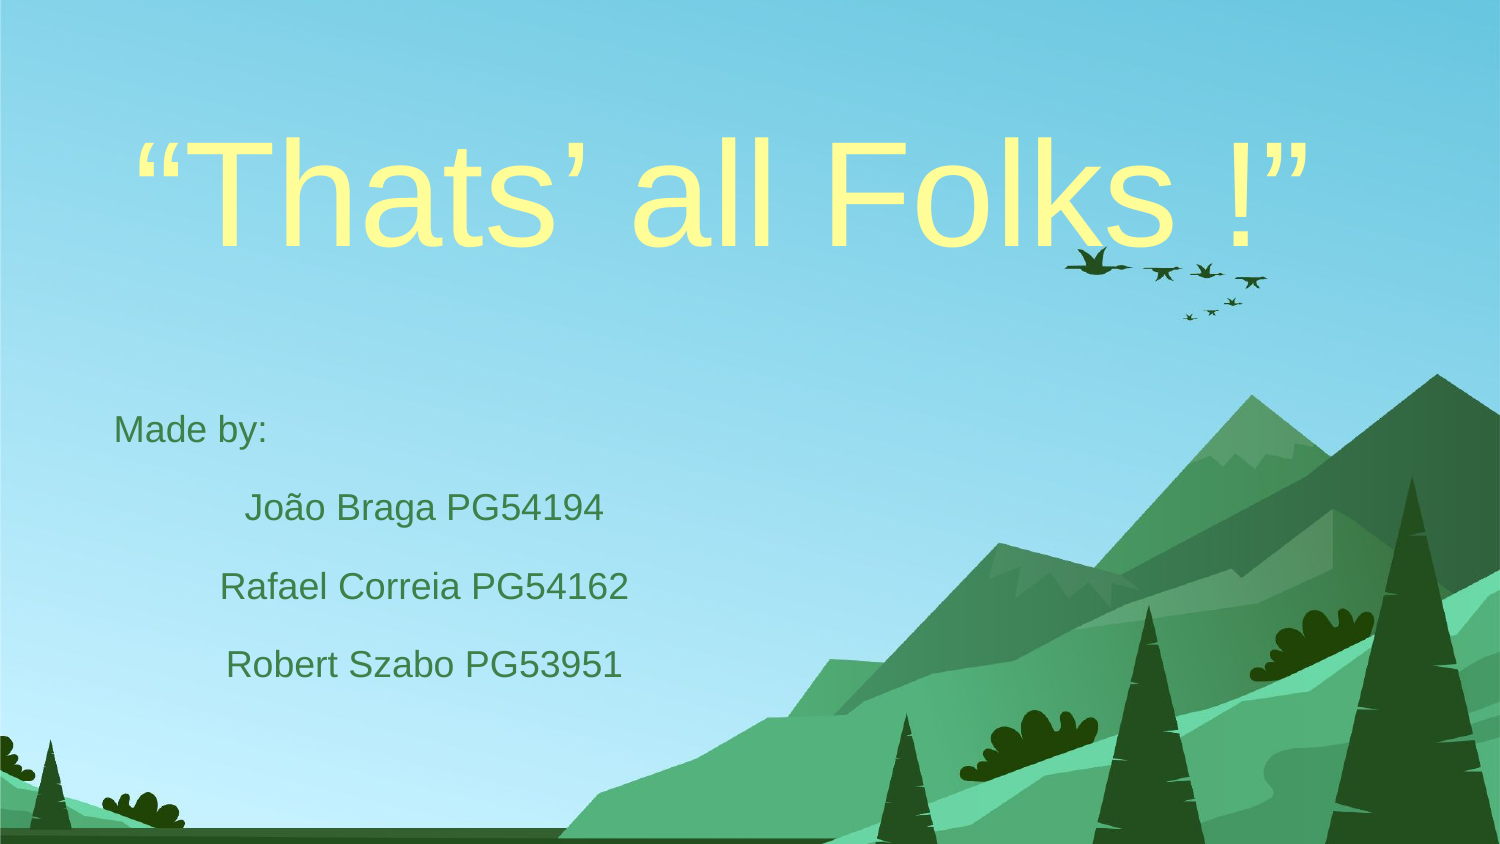

# “Thats’ all Folks !”
Made by:
João Braga PG54194
Rafael Correia PG54162
Robert Szabo PG53951